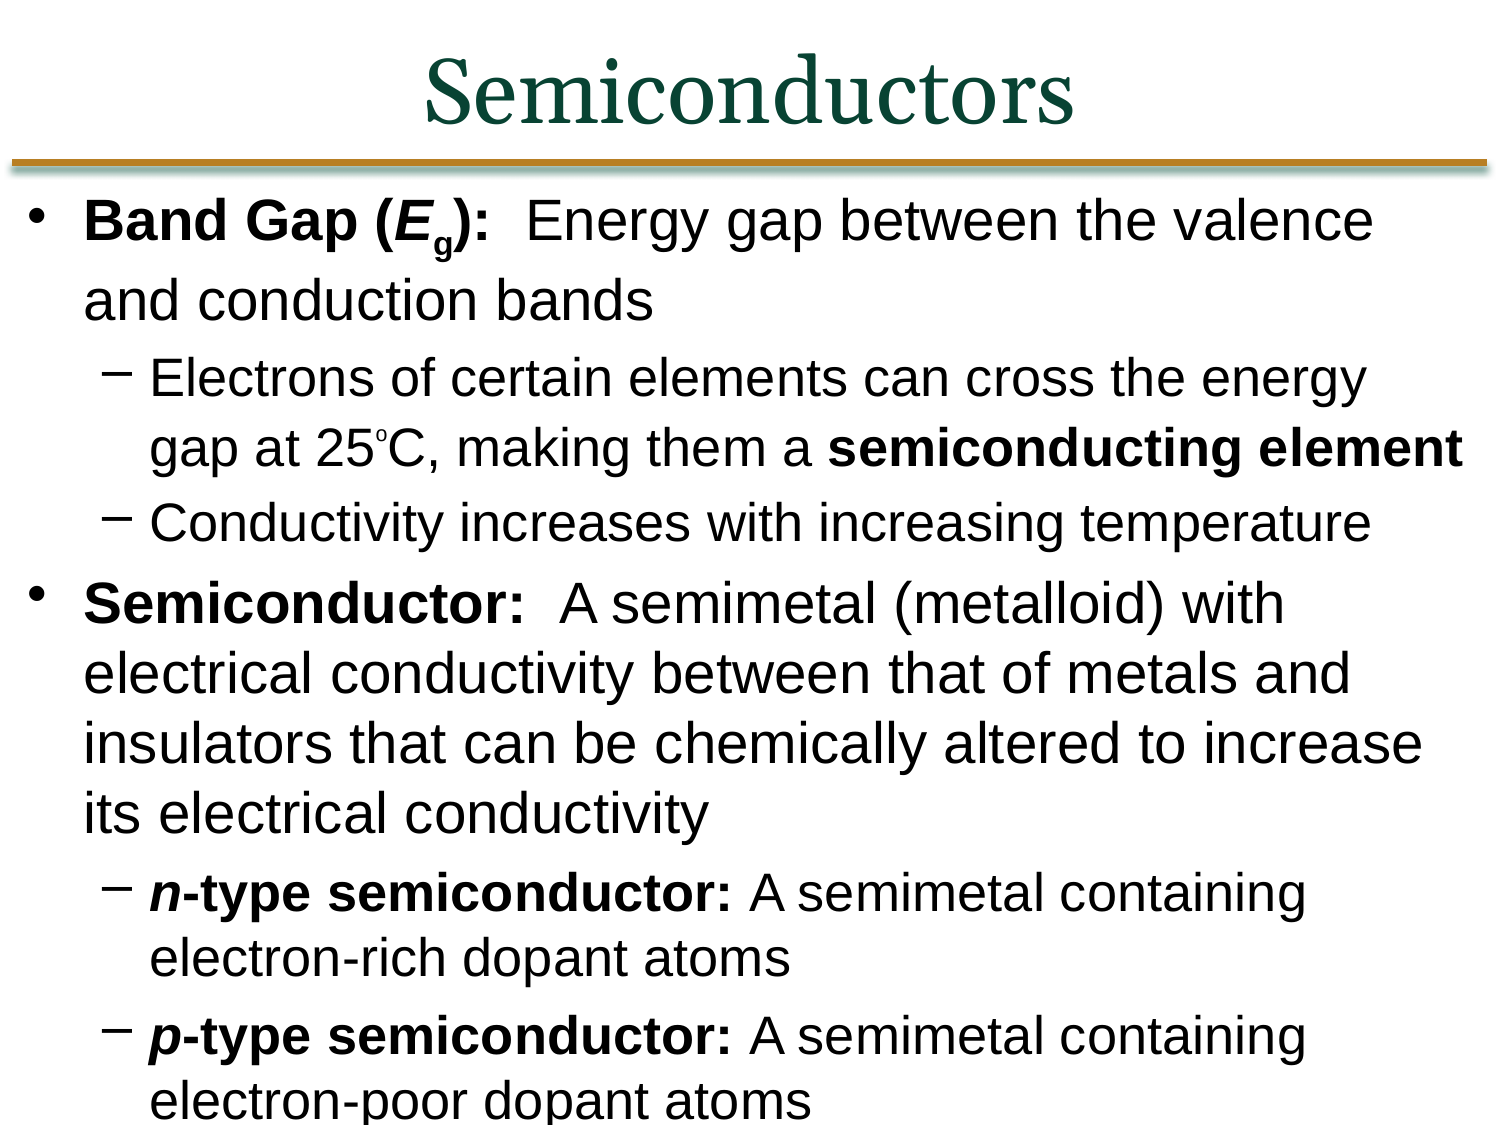

Semiconductors
Band Gap (Eg):  Energy gap between the valence and conduction bands
Electrons of certain elements can cross the energy gap at 25ₒC, making them a semiconducting element
Conductivity increases with increasing temperature
Semiconductor:  A semimetal (metalloid) with electrical conductivity between that of metals and insulators that can be chemically altered to increase its electrical conductivity
n-type semiconductor: A semimetal containing electron-rich dopant atoms
p-type semiconductor: A semimetal containing electron-poor dopant atoms